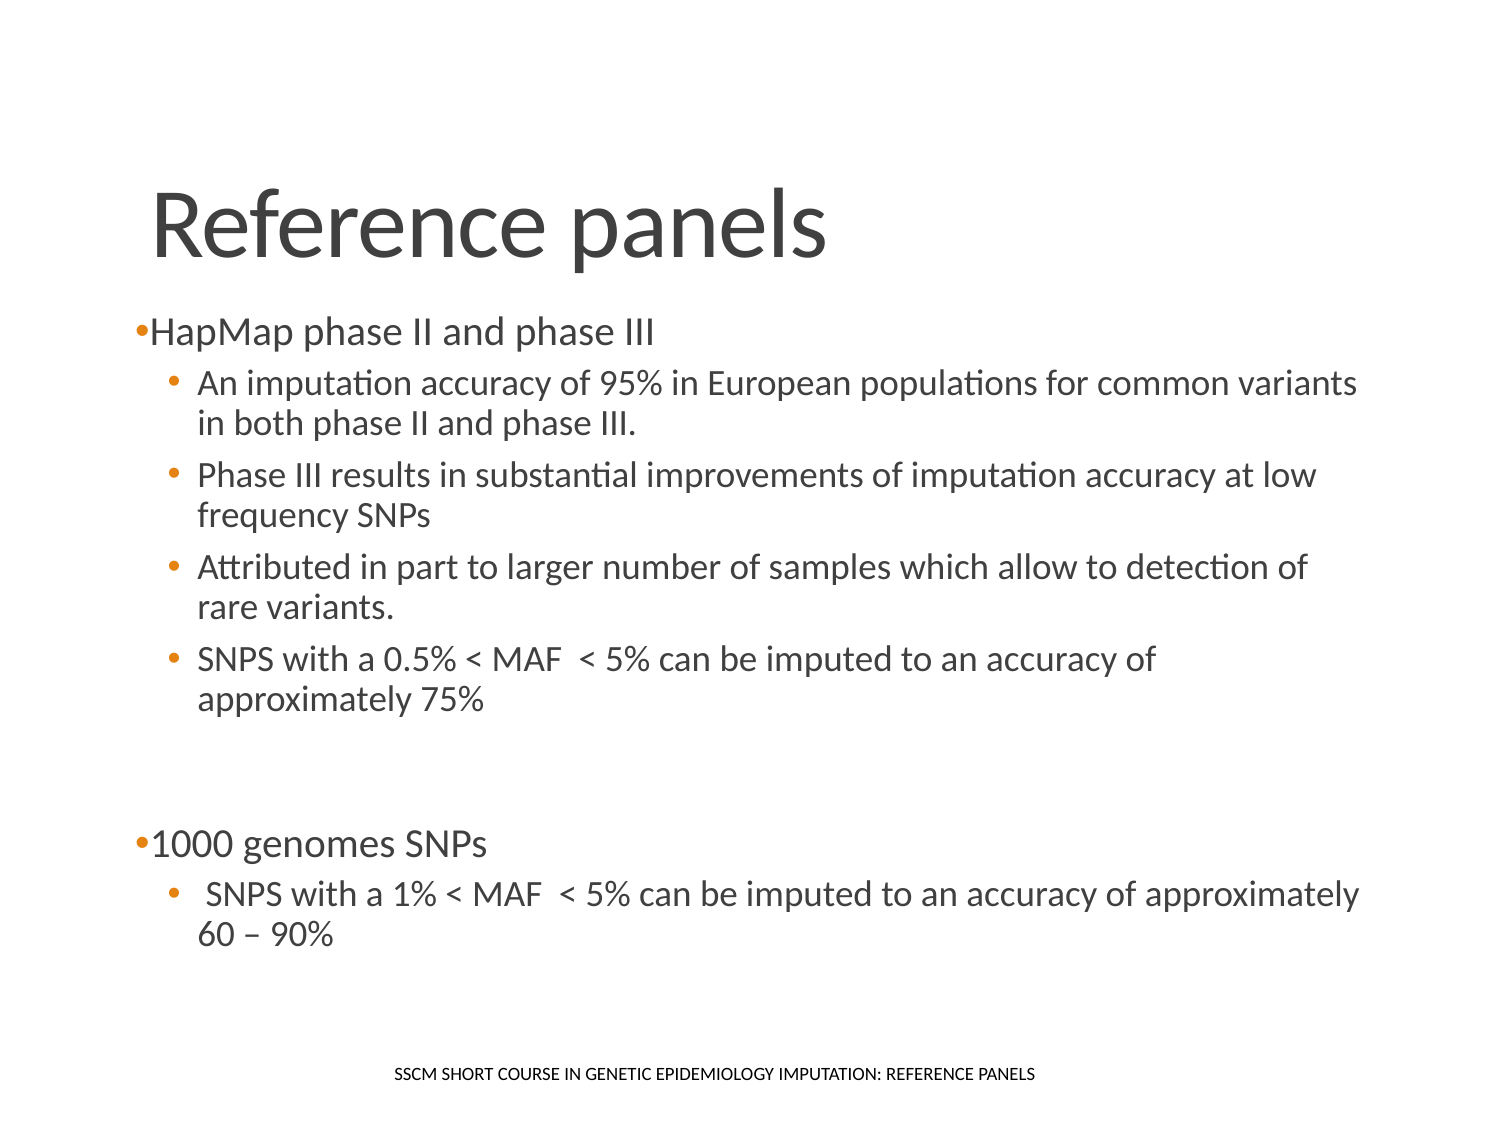

# Reference panels
HapMap phase II and phase III
An imputation accuracy of 95% in European populations for common variants in both phase II and phase III.
Phase III results in substantial improvements of imputation accuracy at low frequency SNPs
Attributed in part to larger number of samples which allow to detection of rare variants.
SNPS with a 0.5% < MAF  < 5% can be imputed to an accuracy of approximately 75%

1000 genomes SNPs
 SNPS with a 1% < MAF  < 5% can be imputed to an accuracy of approximately 60 – 90%

SSCM Short Course in Genetic Epidemiology Imputation: Reference Panels
25